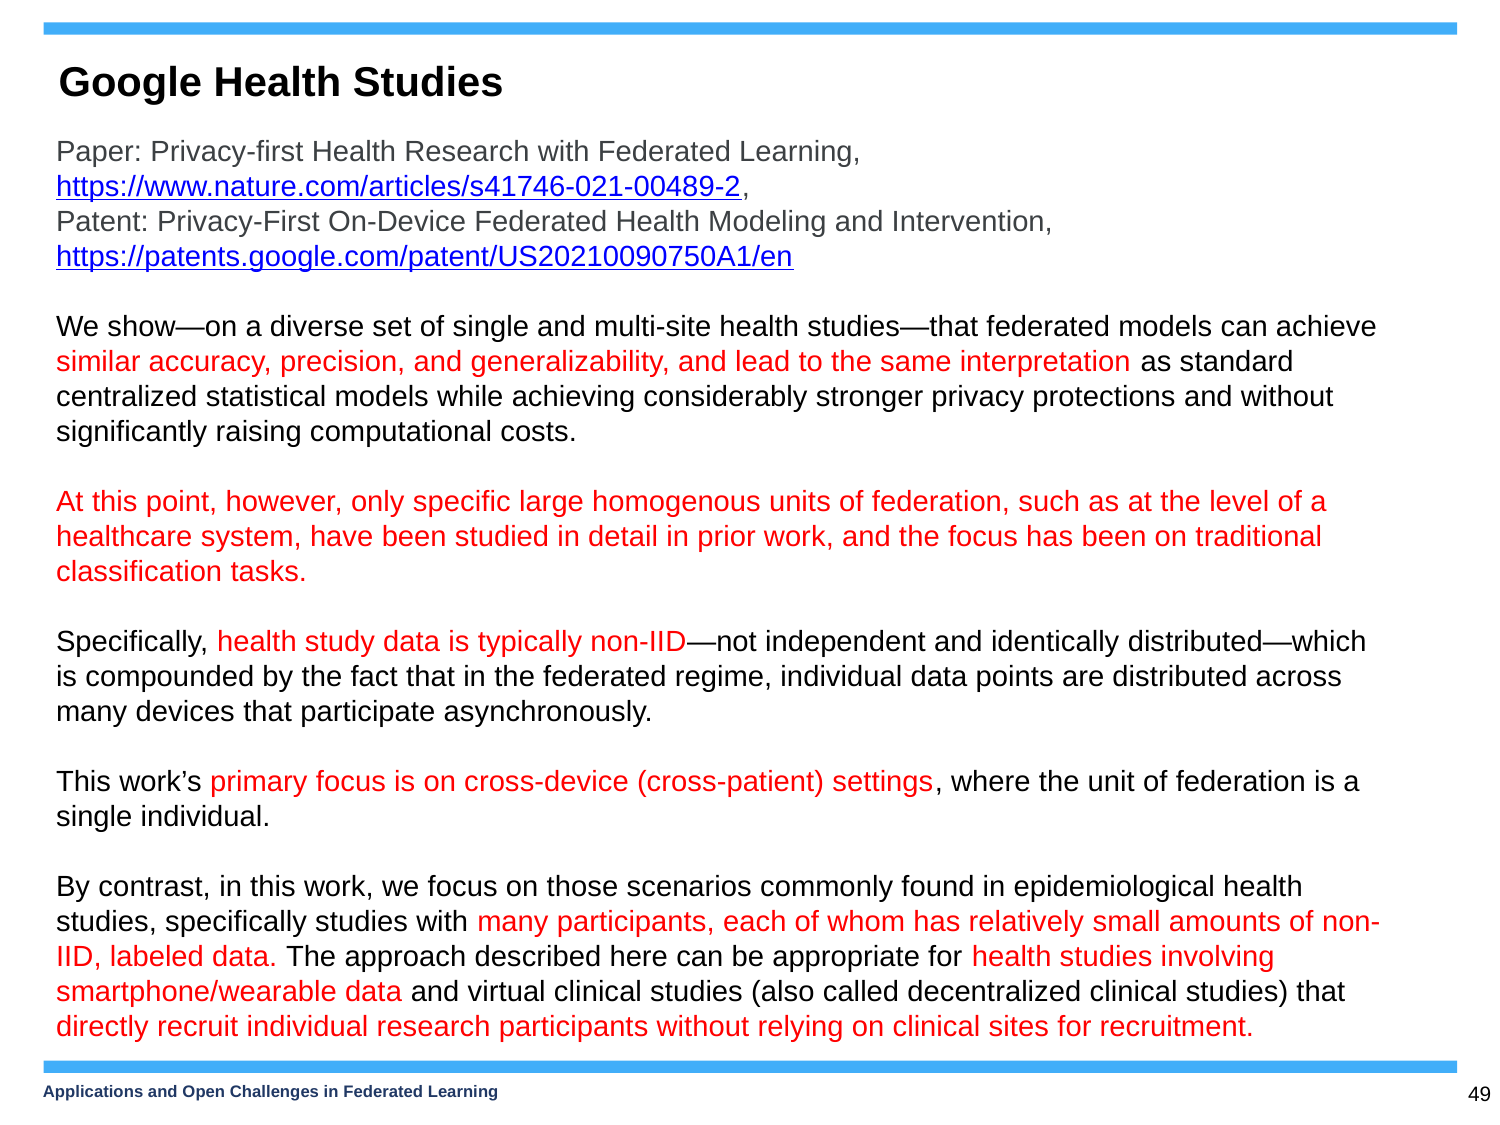

Google Health Studies
Paper: Privacy-first Health Research with Federated Learning, https://www.nature.com/articles/s41746-021-00489-2,
Patent: Privacy-First On-Device Federated Health Modeling and Intervention, https://patents.google.com/patent/US20210090750A1/en

We show—on a diverse set of single and multi-site health studies—that federated models can achieve similar accuracy, precision, and generalizability, and lead to the same interpretation as standard centralized statistical models while achieving considerably stronger privacy protections and without significantly raising computational costs.

At this point, however, only specific large homogenous units of federation, such as at the level of a healthcare system, have been studied in detail in prior work, and the focus has been on traditional classification tasks.

Specifically, health study data is typically non-IID—not independent and identically distributed—which is compounded by the fact that in the federated regime, individual data points are distributed across many devices that participate asynchronously.

This work’s primary focus is on cross-device (cross-patient) settings, where the unit of federation is a single individual.

By contrast, in this work, we focus on those scenarios commonly found in epidemiological health studies, specifically studies with many participants, each of whom has relatively small amounts of non-IID, labeled data. The approach described here can be appropriate for health studies involving smartphone/wearable data and virtual clinical studies (also called decentralized clinical studies) that directly recruit individual research participants without relying on clinical sites for recruitment.